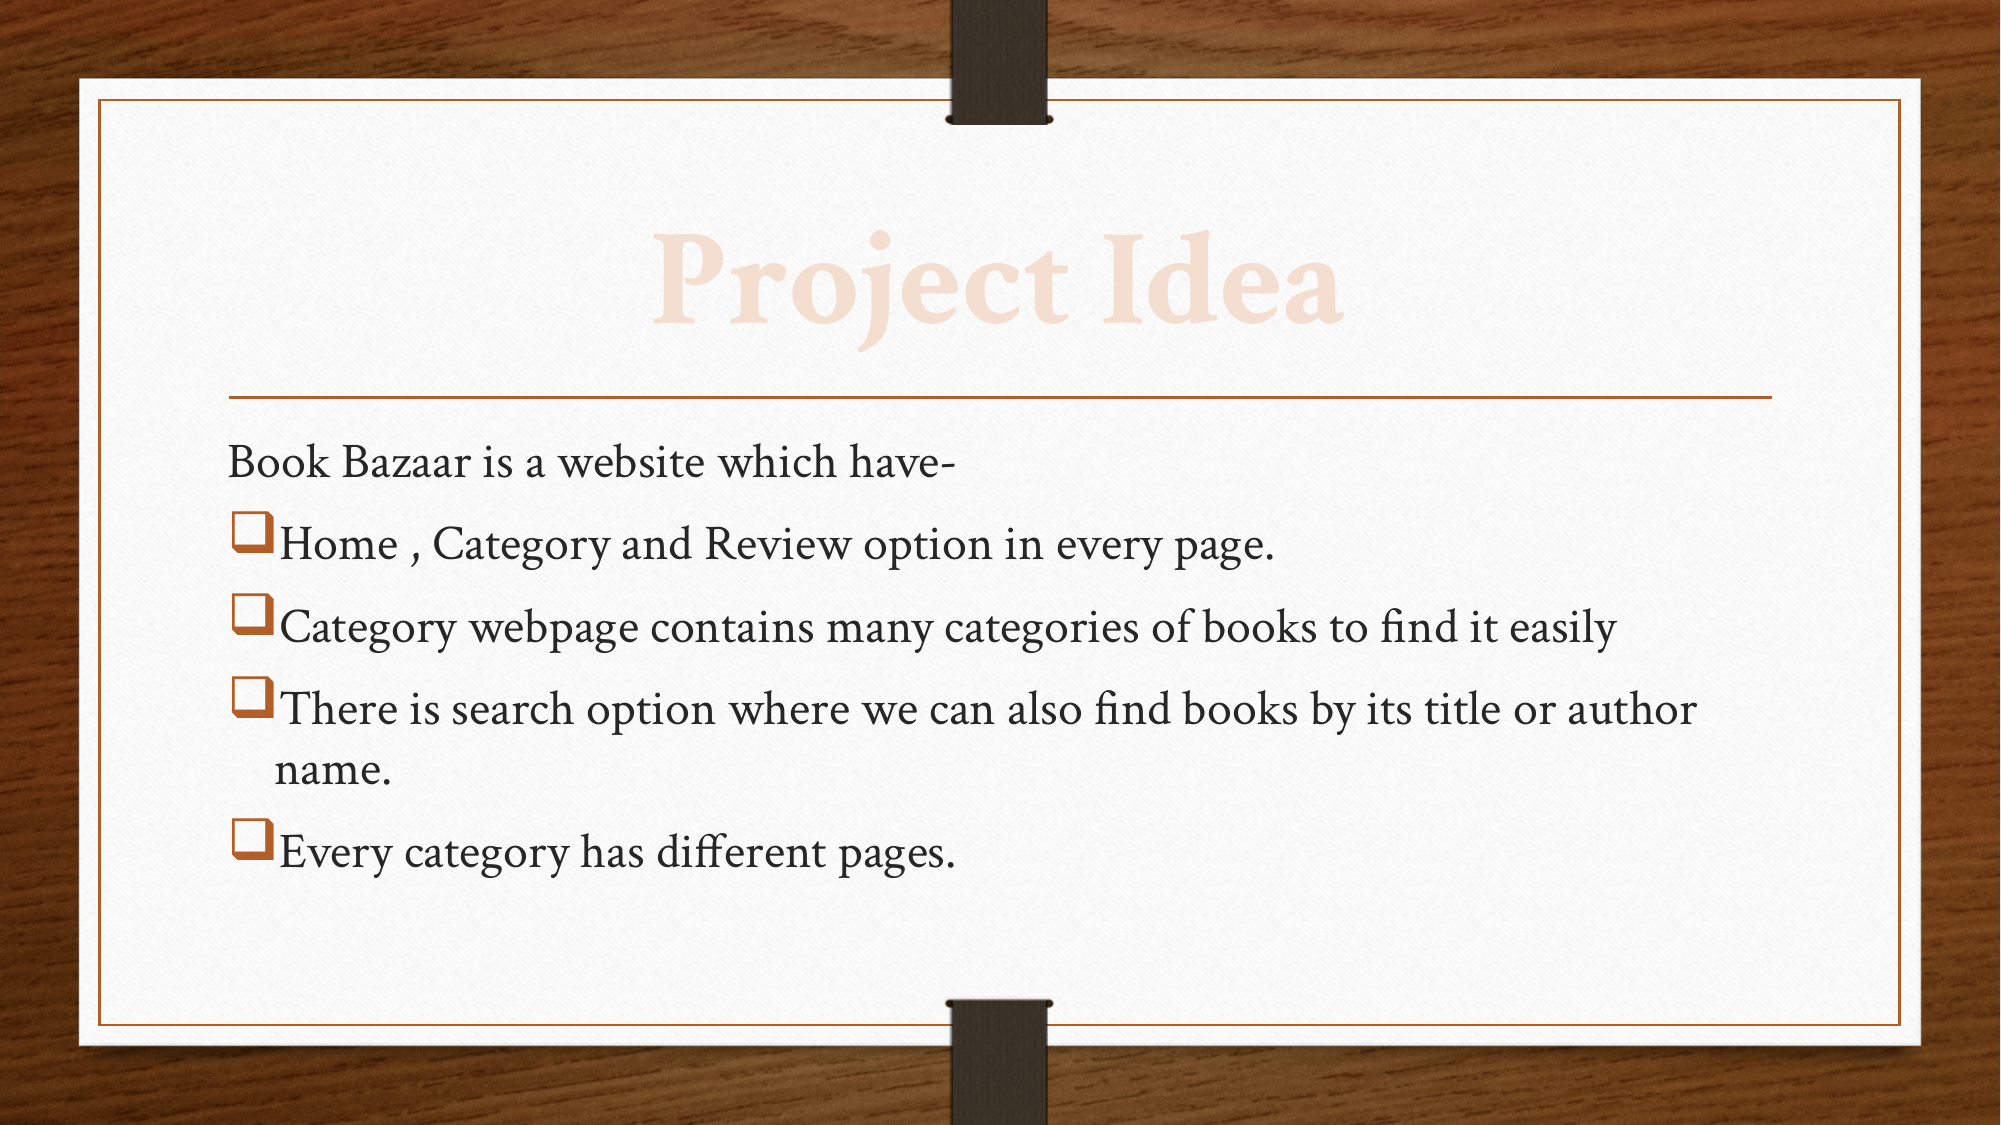

# Project Idea
Book Bazaar is a website which have-
Home , Category and Review option in every page.
Category webpage contains many categories of books to find it easily
There is search option where we can also find books by its title or author name.
Every category has different pages.